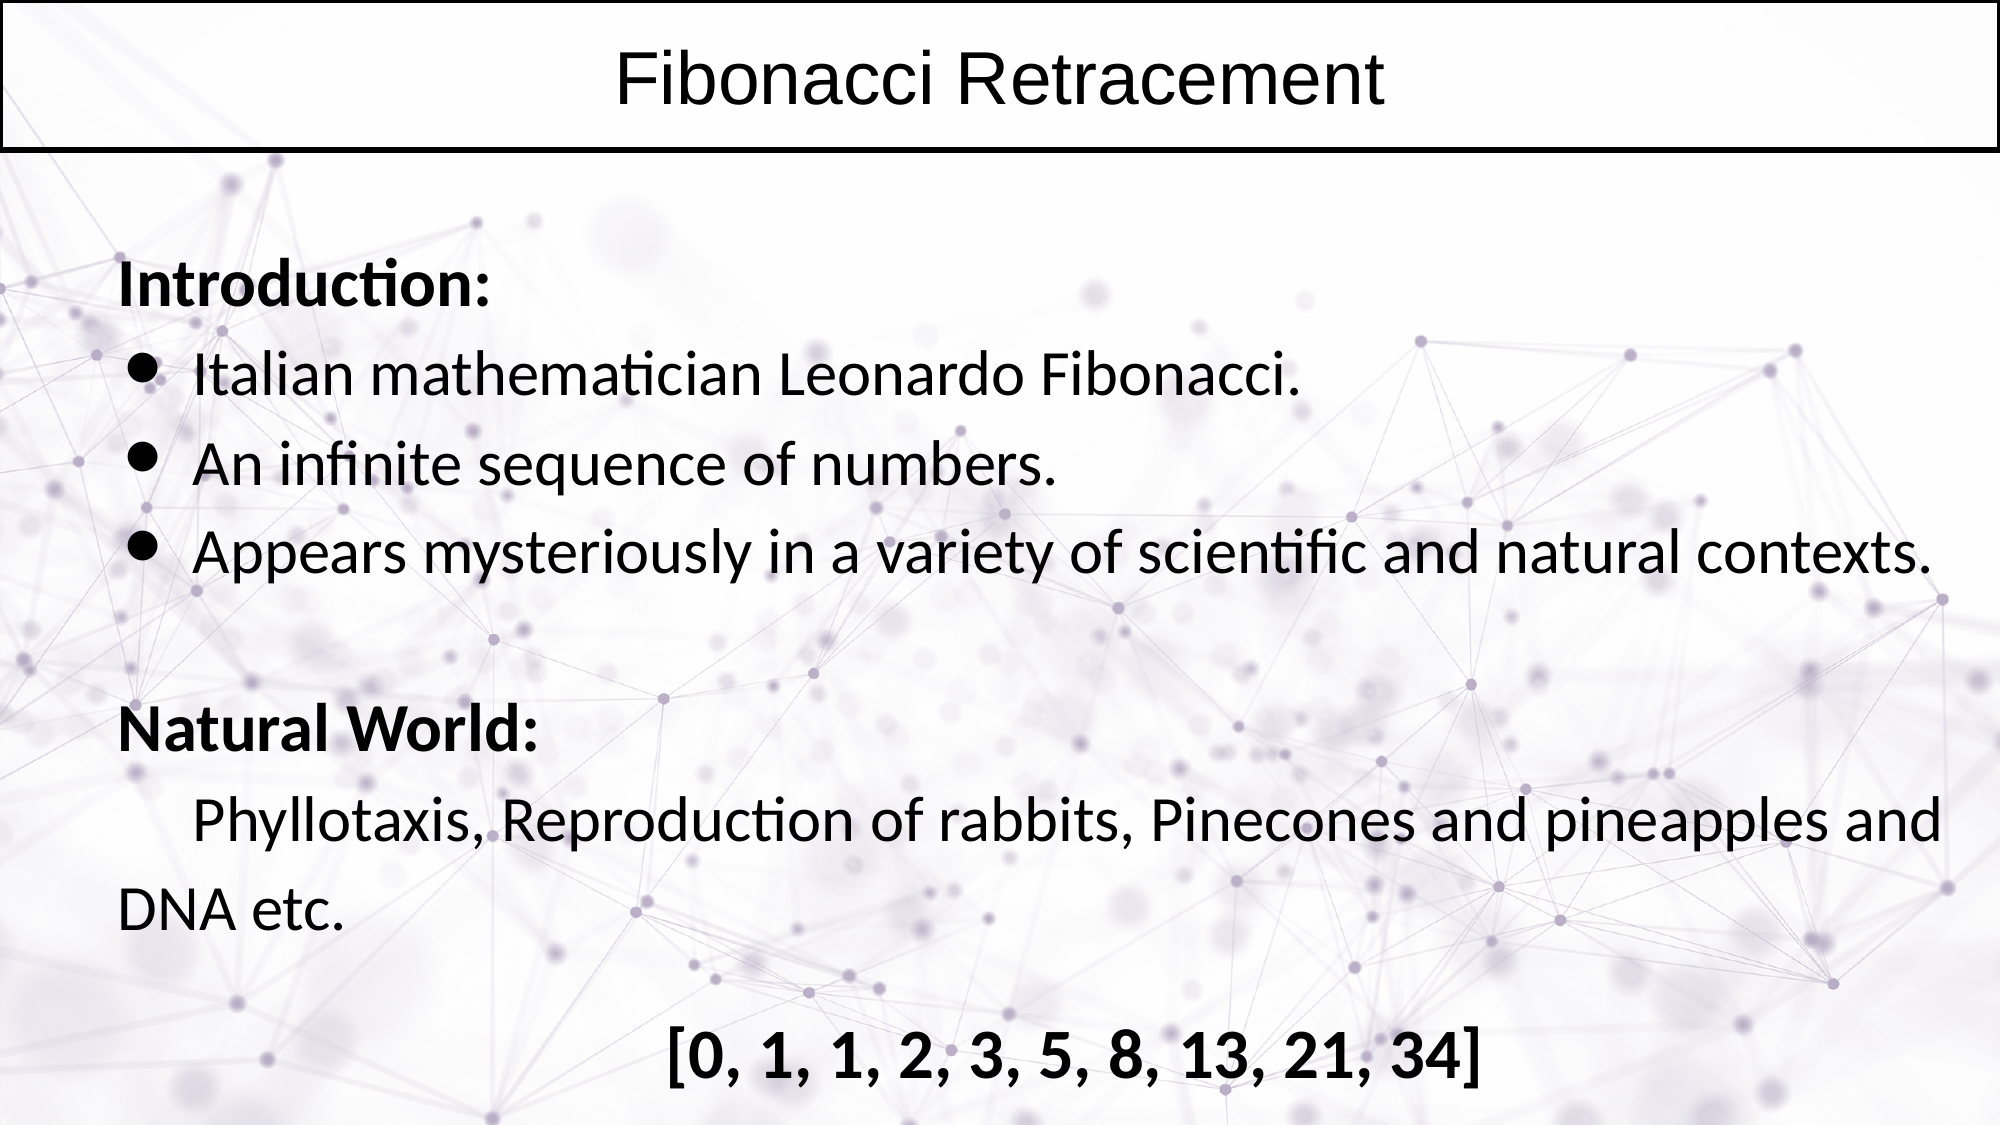

# Fibonacci Retracement
Introduction:
Italian mathematician Leonardo Fibonacci.
An infinite sequence of numbers.
Appears mysteriously in a variety of scientific and natural contexts.

Natural World:
Phyllotaxis, Reproduction of rabbits, Pinecones and pineapples and DNA etc.

[0, 1, 1, 2, 3, 5, 8, 13, 21, 34]